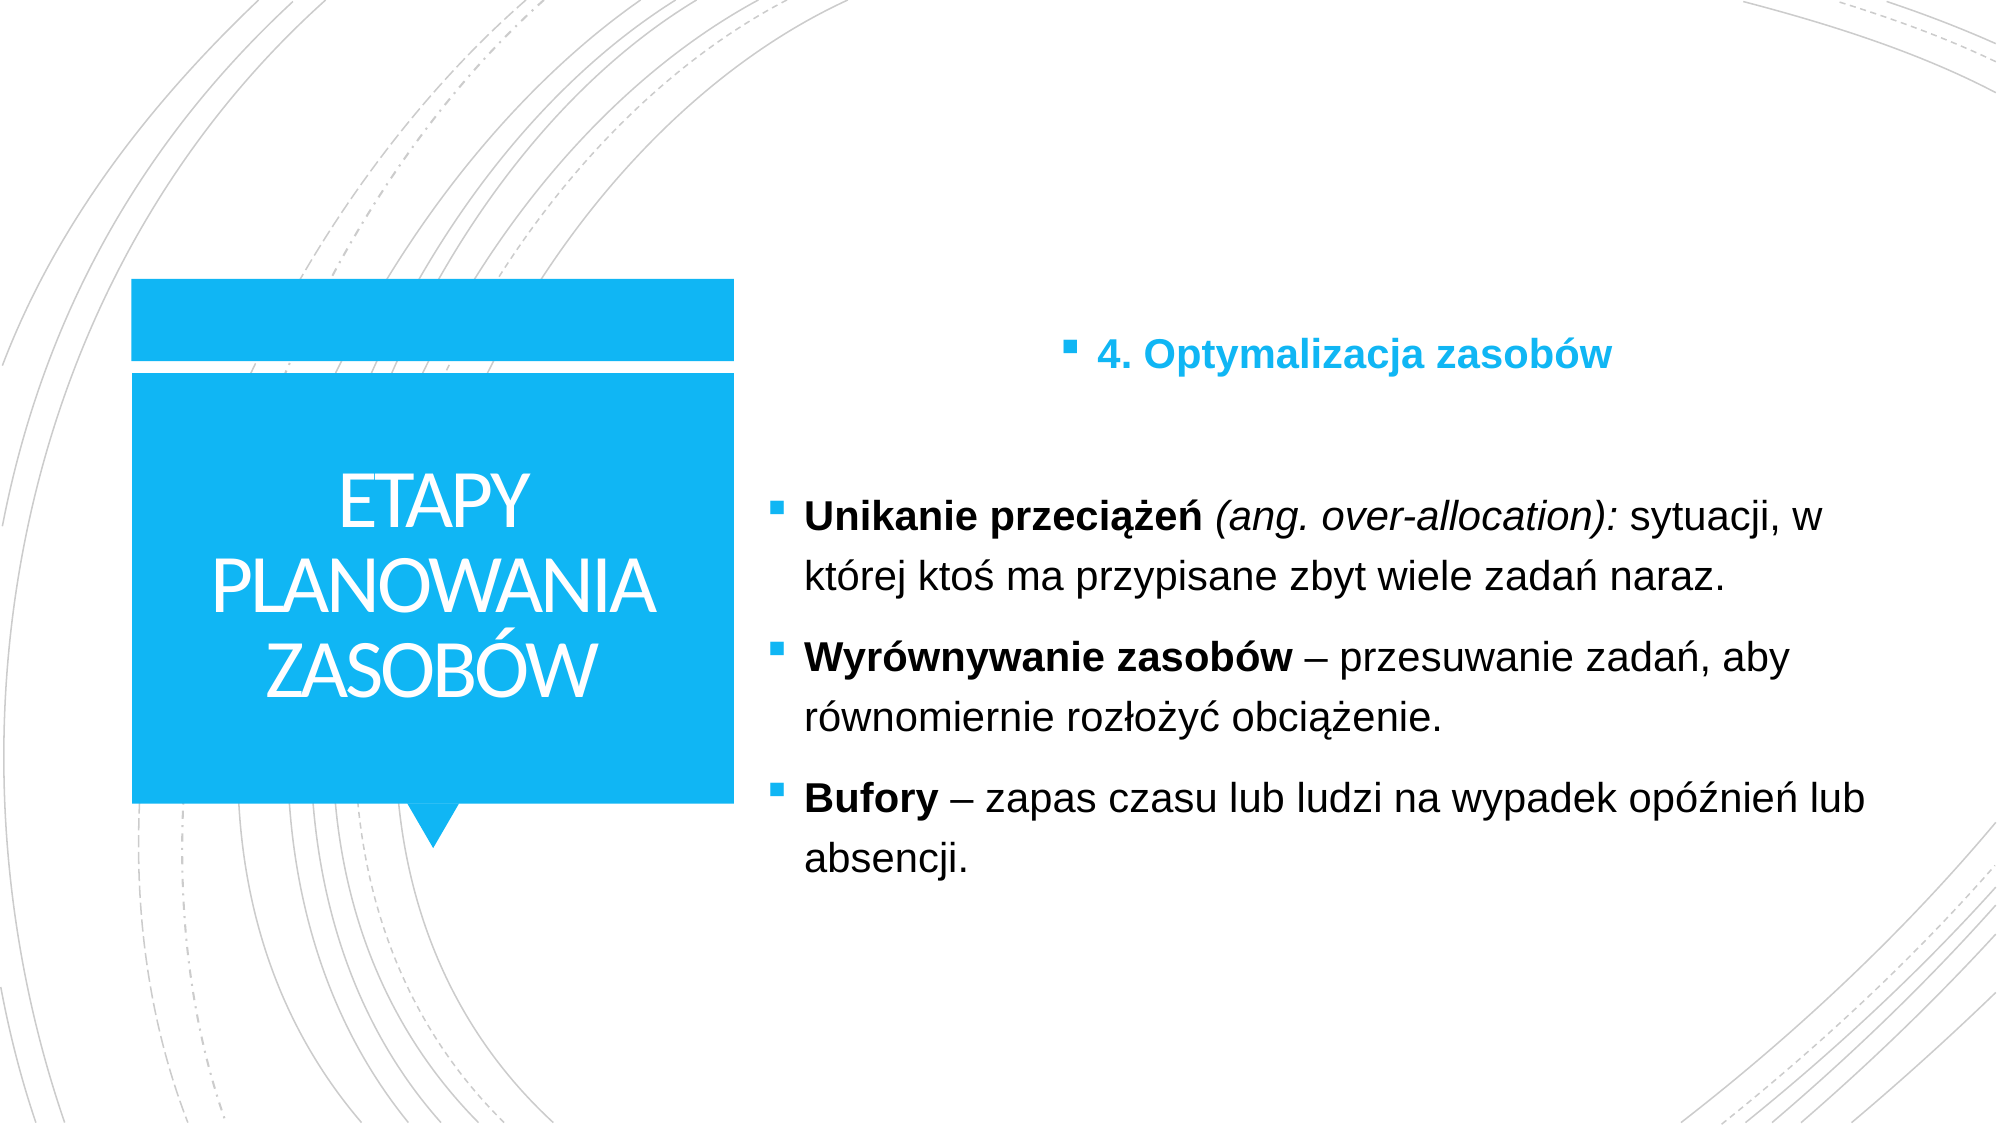

4. Optymalizacja zasobów

Unikanie przeciążeń (ang. over-allocation): sytuacji, w której ktoś ma przypisane zbyt wiele zadań naraz.
Wyrównywanie zasobów – przesuwanie zadań, aby równomiernie rozłożyć obciążenie.
Bufory – zapas czasu lub ludzi na wypadek opóźnień lub absencji.

# ETAPY PLANOWANIA ZASOBÓW